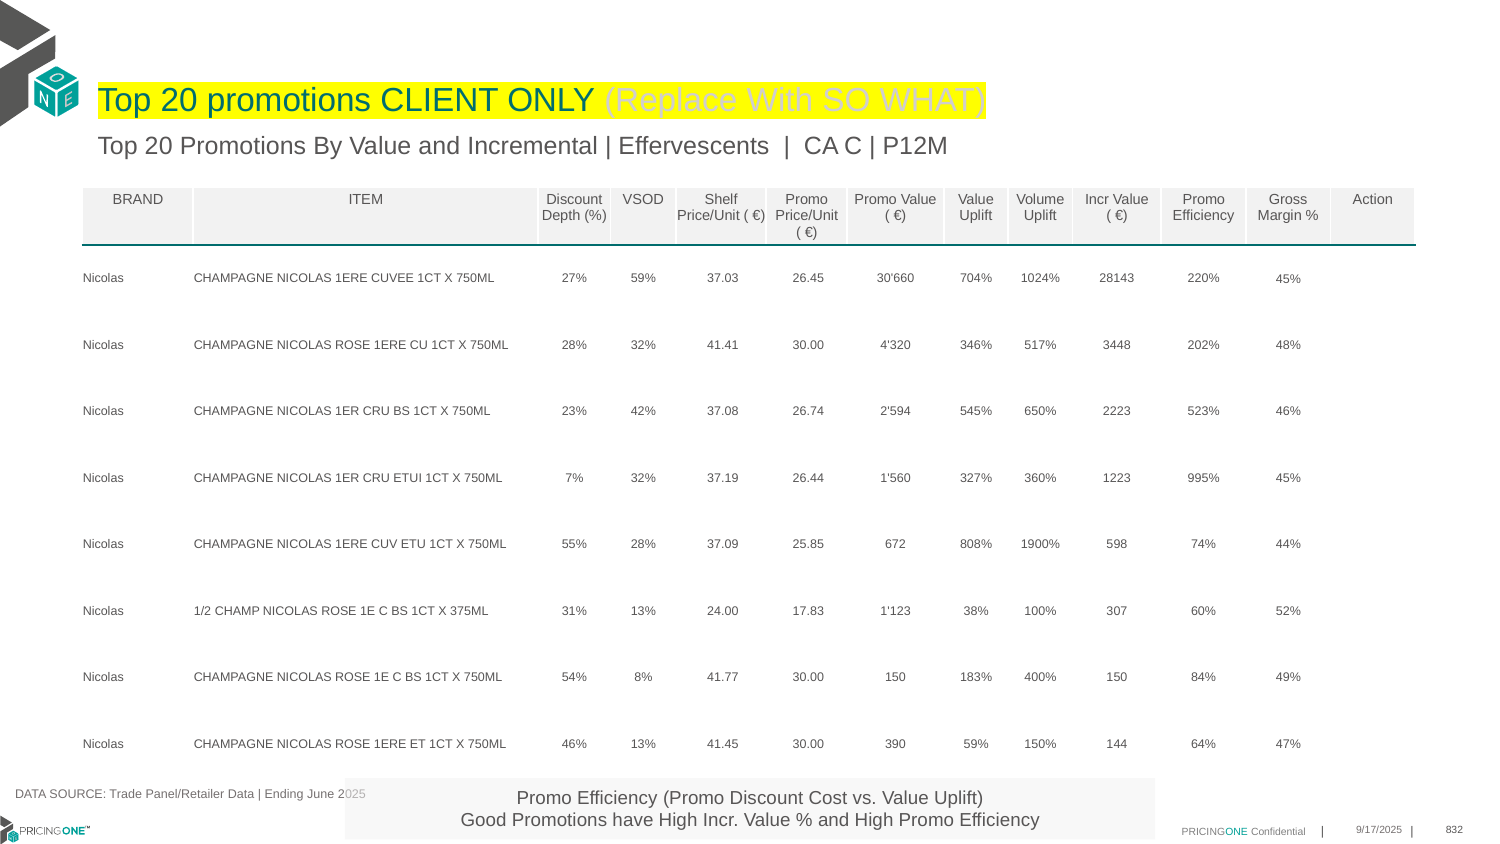

# Top 20 promotions CLIENT ONLY (Replace With SO WHAT)
Top 20 Promotions By Value and Incremental | Effervescents  |  CA C | P12M
| BRAND | ITEM | Discount Depth (%) | VSOD | Shelf Price/Unit ( €) | Promo Price/Unit ( €) | Promo Value ( €) | Value Uplift | Volume Uplift | Incr Value ( €) | Promo Efficiency | Gross Margin % | Action |
| --- | --- | --- | --- | --- | --- | --- | --- | --- | --- | --- | --- | --- |
| Nicolas | CHAMPAGNE NICOLAS 1ERE CUVEE 1CT X 750ML | 27% | 59% | 37.03 | 26.45 | 30'660 | 704% | 1024% | 28143 | 220% | 45% |  |
| Nicolas | CHAMPAGNE NICOLAS ROSE 1ERE CU 1CT X 750ML | 28% | 32% | 41.41 | 30.00 | 4'320 | 346% | 517% | 3448 | 202% | 48% |  |
| Nicolas | CHAMPAGNE NICOLAS 1ER CRU BS 1CT X 750ML | 23% | 42% | 37.08 | 26.74 | 2'594 | 545% | 650% | 2223 | 523% | 46% |  |
| Nicolas | CHAMPAGNE NICOLAS 1ER CRU ETUI 1CT X 750ML | 7% | 32% | 37.19 | 26.44 | 1'560 | 327% | 360% | 1223 | 995% | 45% |  |
| Nicolas | CHAMPAGNE NICOLAS 1ERE CUV ETU 1CT X 750ML | 55% | 28% | 37.09 | 25.85 | 672 | 808% | 1900% | 598 | 74% | 44% |  |
| Nicolas | 1/2 CHAMP NICOLAS ROSE 1E C BS 1CT X 375ML | 31% | 13% | 24.00 | 17.83 | 1'123 | 38% | 100% | 307 | 60% | 52% |  |
| Nicolas | CHAMPAGNE NICOLAS ROSE 1E C BS 1CT X 750ML | 54% | 8% | 41.77 | 30.00 | 150 | 183% | 400% | 150 | 84% | 49% |  |
| Nicolas | CHAMPAGNE NICOLAS ROSE 1ERE ET 1CT X 750ML | 46% | 13% | 41.45 | 30.00 | 390 | 59% | 150% | 144 | 64% | 47% |  |
Promo Efficiency (Promo Discount Cost vs. Value Uplift)
Good Promotions have High Incr. Value % and High Promo Efficiency
DATA SOURCE: Trade Panel/Retailer Data | Ending June 2025

9/17/2025
832